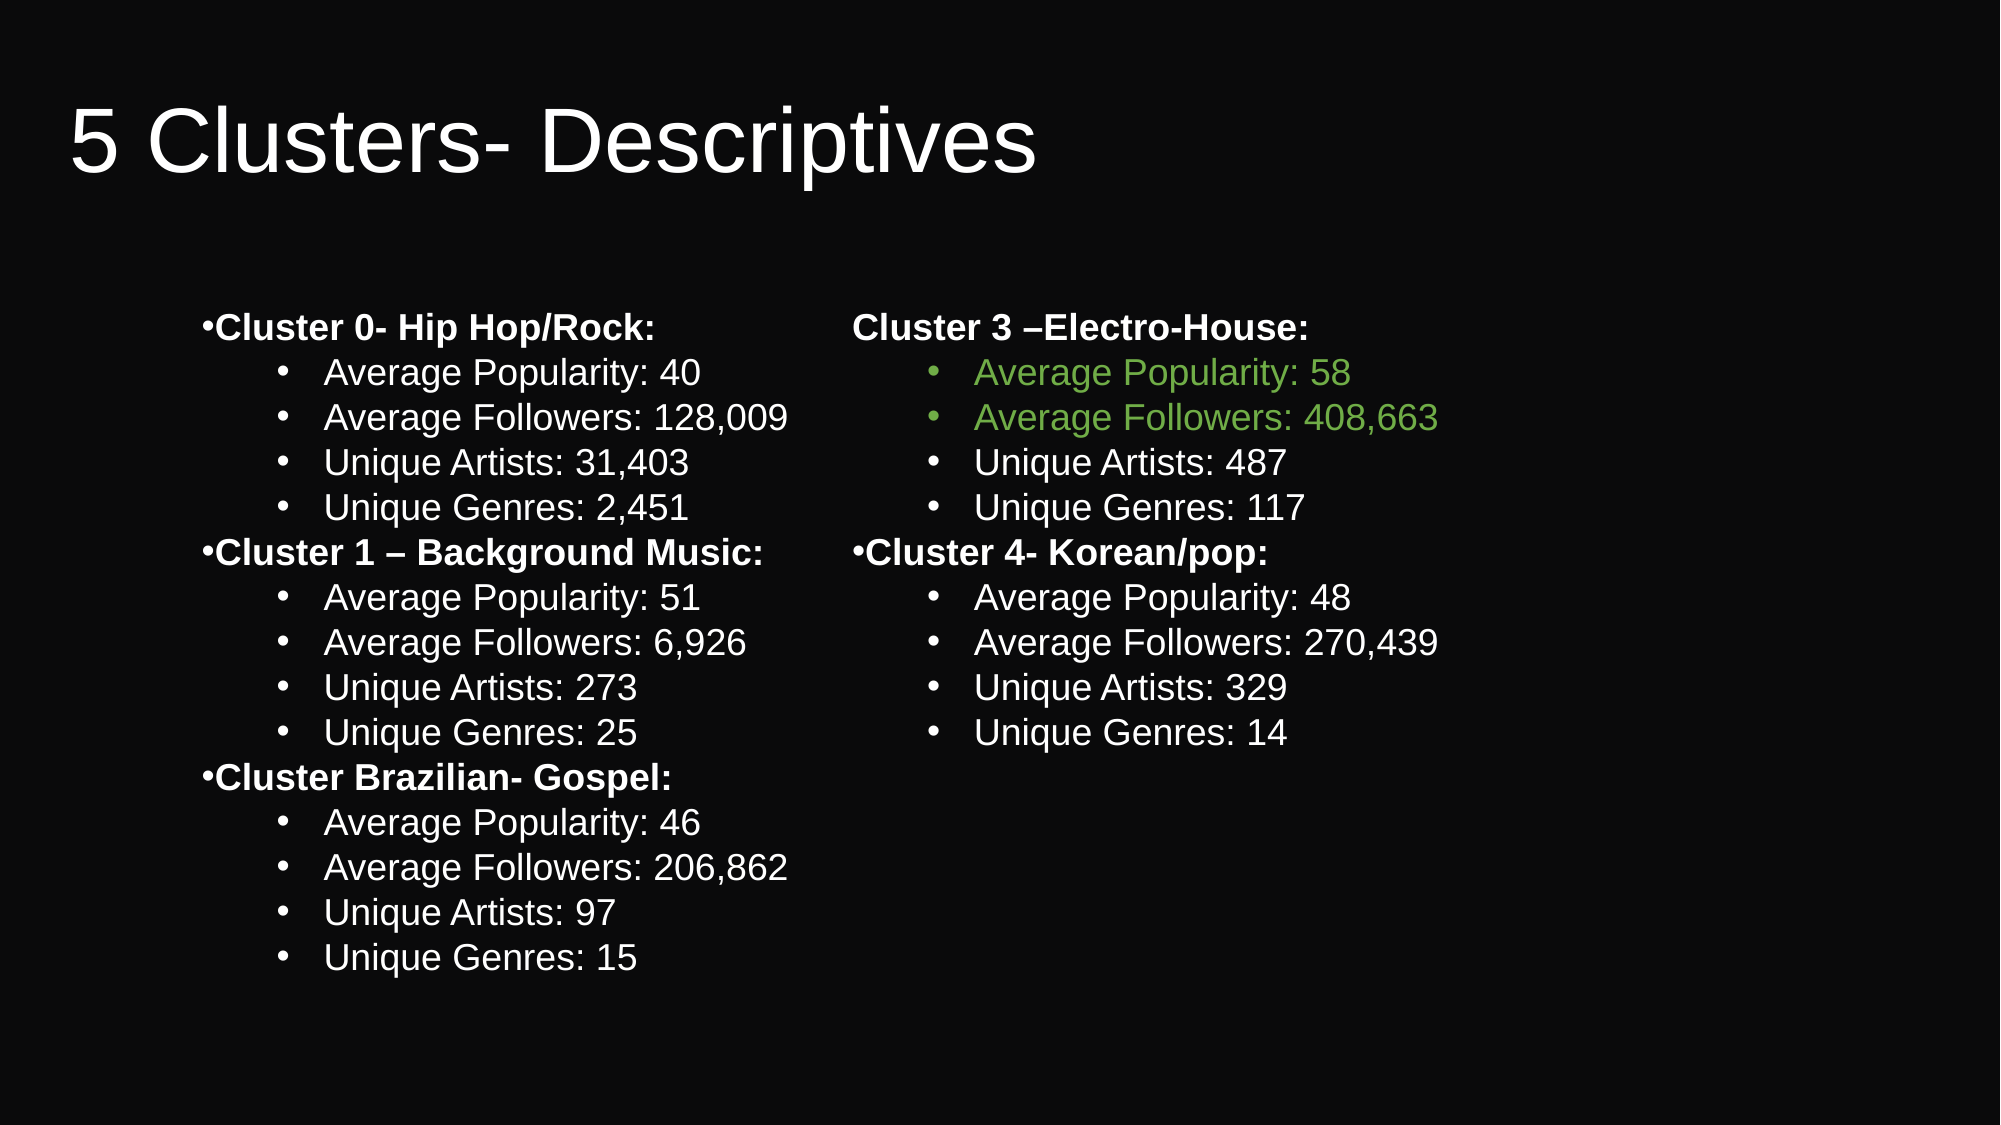

# 5 Clusters- Descriptives
Cluster 0- Hip Hop/Rock:
Average Popularity: 40
Average Followers: 128,009
Unique Artists: 31,403
Unique Genres: 2,451
Cluster 1 – Background Music:
Average Popularity: 51
Average Followers: 6,926
Unique Artists: 273
Unique Genres: 25
Cluster Brazilian- Gospel:
Average Popularity: 46
Average Followers: 206,862
Unique Artists: 97
Unique Genres: 15

Cluster 3 –Electro-House:
Average Popularity: 58
Average Followers: 408,663
Unique Artists: 487
Unique Genres: 117
Cluster 4- Korean/pop:
Average Popularity: 48
Average Followers: 270,439
Unique Artists: 329
Unique Genres: 14